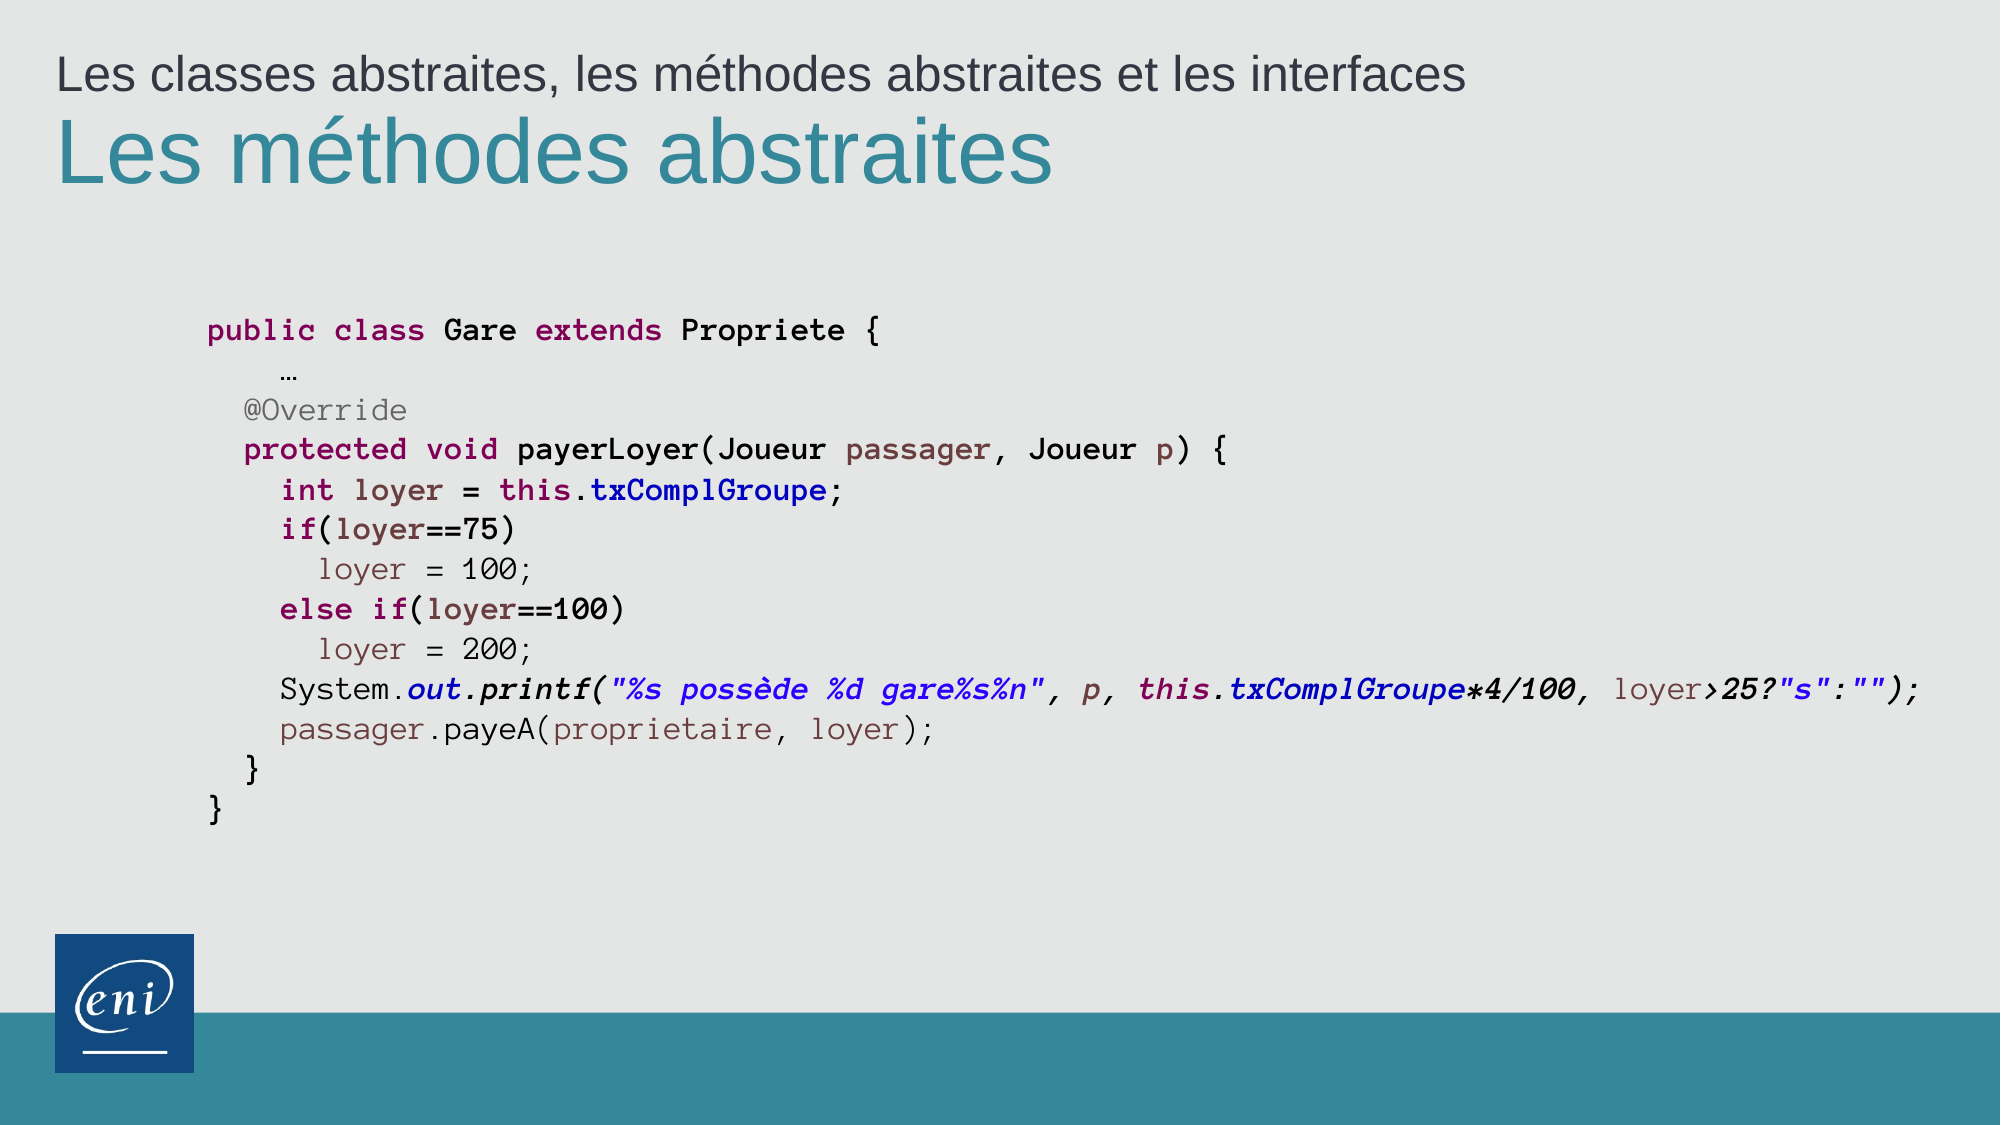

Les classes abstraites, les méthodes abstraites et les interfaces
# Les méthodes abstraites
public class Gare extends Propriete {
    …
  @Override
  protected void payerLoyer(Joueur passager, Joueur p) {
    int loyer = this.txComplGroupe;
    if(loyer==75)
      loyer = 100;
    else if(loyer==100)
      loyer = 200;
    System.out.printf("%s possède %d gare%s%n", p, this.txComplGroupe*4/100, loyer>25?"s":"");
    passager.payeA(proprietaire, loyer);
  }
}